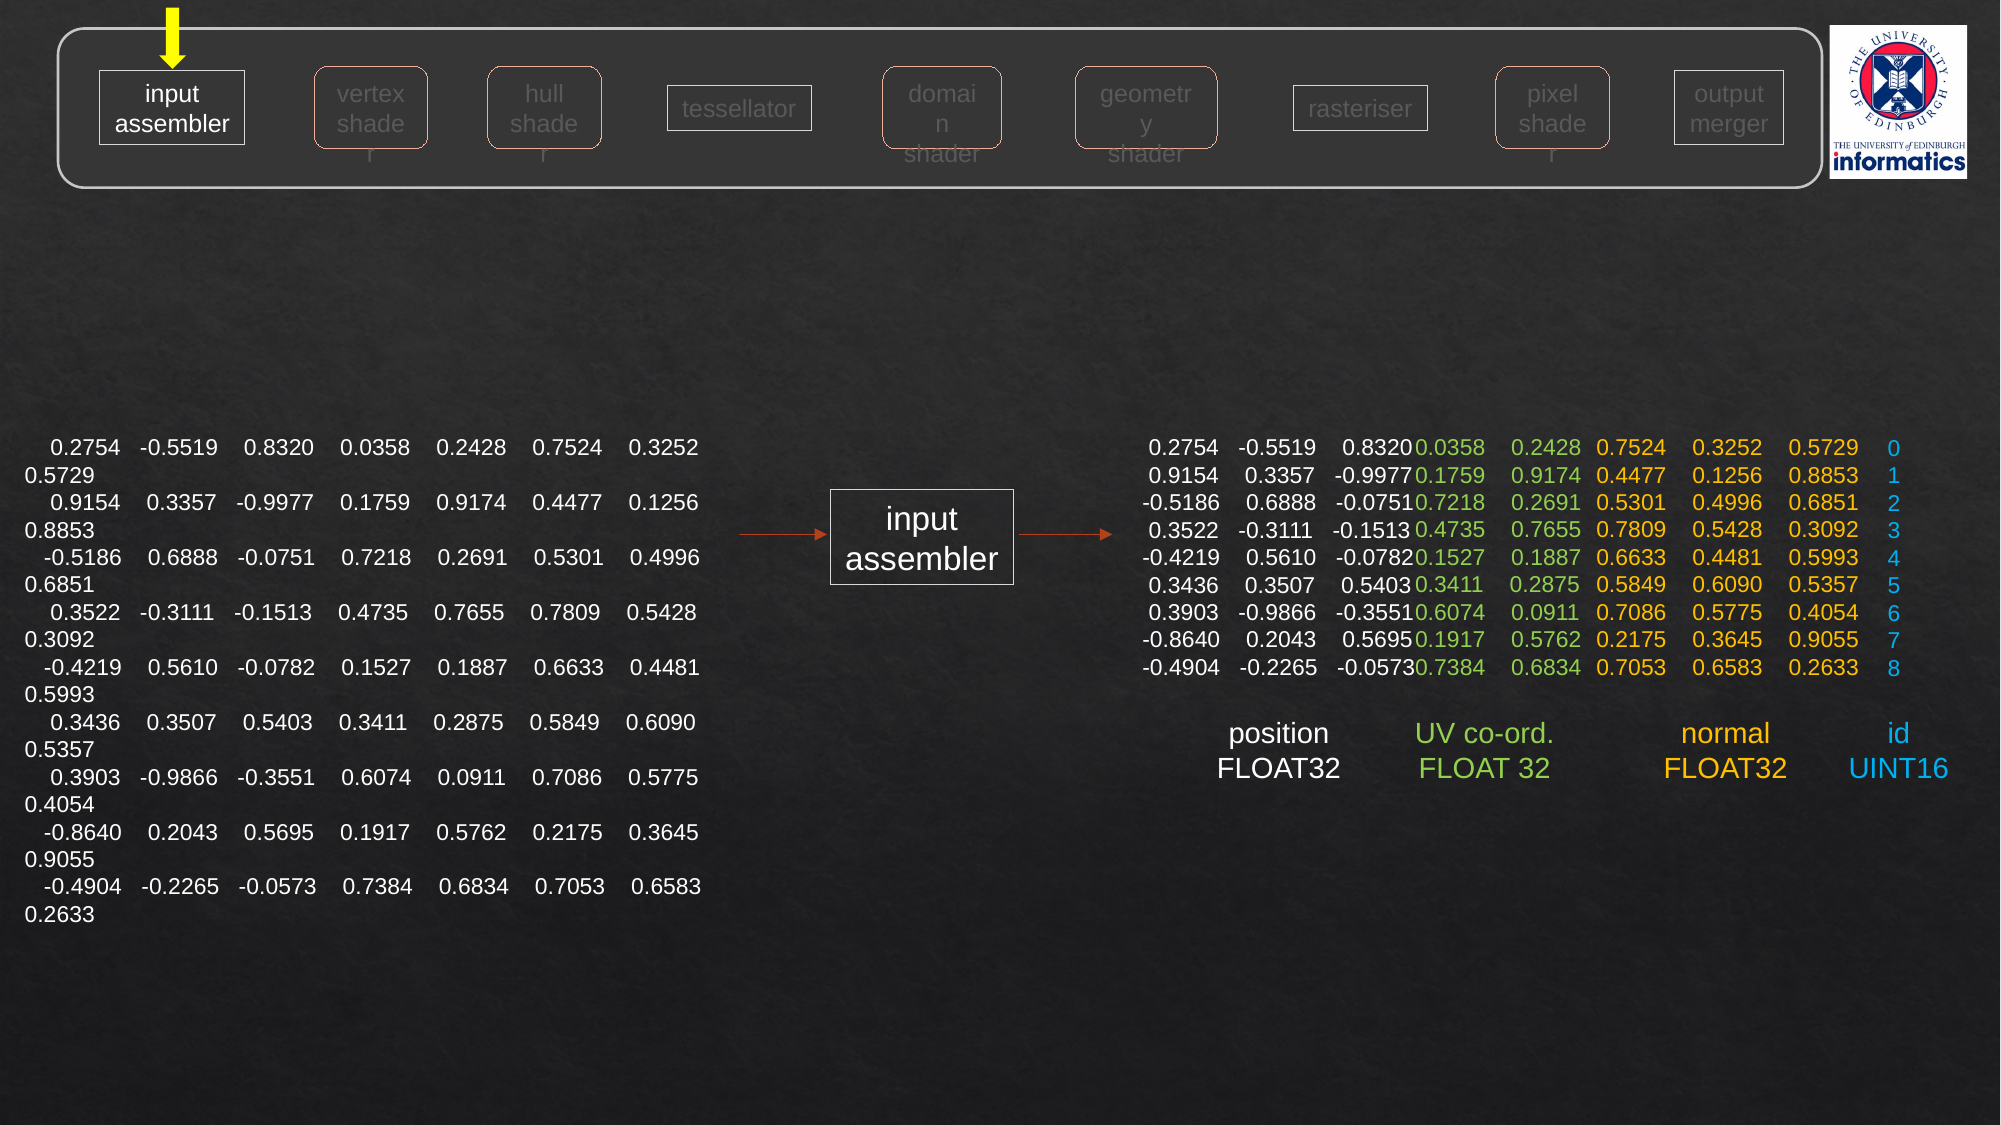

vertex
shader
hull
shader
domain
shader
geometry
shader
pixel
shader
input
assembler
output
merger
tessellator
rasteriser
    0.0358    0.2428
    0.1759    0.9174
    0.7218    0.2691
    0.4735    0.7655
    0.1527    0.1887
    0.3411    0.2875
    0.6074    0.0911
    0.1917    0.5762
    0.7384    0.6834
    0.7524    0.3252    0.5729
    0.4477    0.1256    0.8853
    0.5301    0.4996    0.6851
    0.7809    0.5428    0.3092
    0.6633    0.4481    0.5993
    0.5849    0.6090    0.5357
    0.7086    0.5775    0.4054
    0.2175    0.3645    0.9055
    0.7053    0.6583    0.2633
    0.2754   -0.5519    0.8320    0.0358    0.2428    0.7524    0.3252    0.5729
    0.9154    0.3357   -0.9977    0.1759    0.9174    0.4477    0.1256    0.8853
   -0.5186    0.6888   -0.0751    0.7218    0.2691    0.5301    0.4996    0.6851
    0.3522   -0.3111   -0.1513    0.4735    0.7655    0.7809    0.5428    0.3092
   -0.4219    0.5610   -0.0782    0.1527    0.1887    0.6633    0.4481    0.5993
    0.3436    0.3507    0.5403    0.3411    0.2875    0.5849    0.6090    0.5357
    0.3903   -0.9866   -0.3551    0.6074    0.0911    0.7086    0.5775    0.4054
   -0.8640    0.2043    0.5695    0.1917    0.5762    0.2175    0.3645    0.9055
   -0.4904   -0.2265   -0.0573    0.7384    0.6834    0.7053    0.6583    0.2633
    0.2754   -0.5519    0.8320
    0.9154    0.3357   -0.9977
   -0.5186    0.6888   -0.0751
    0.3522   -0.3111   -0.1513
   -0.4219    0.5610   -0.0782
    0.3436    0.3507    0.5403
    0.3903   -0.9866   -0.3551
   -0.8640    0.2043    0.5695
   -0.4904   -0.2265   -0.0573
     0
     1
     2
     3
     4
     5
     6
     7
     8
input
assembler
normal
FLOAT32
id
UINT16
position
FLOAT32
UV co-ord.
FLOAT 32